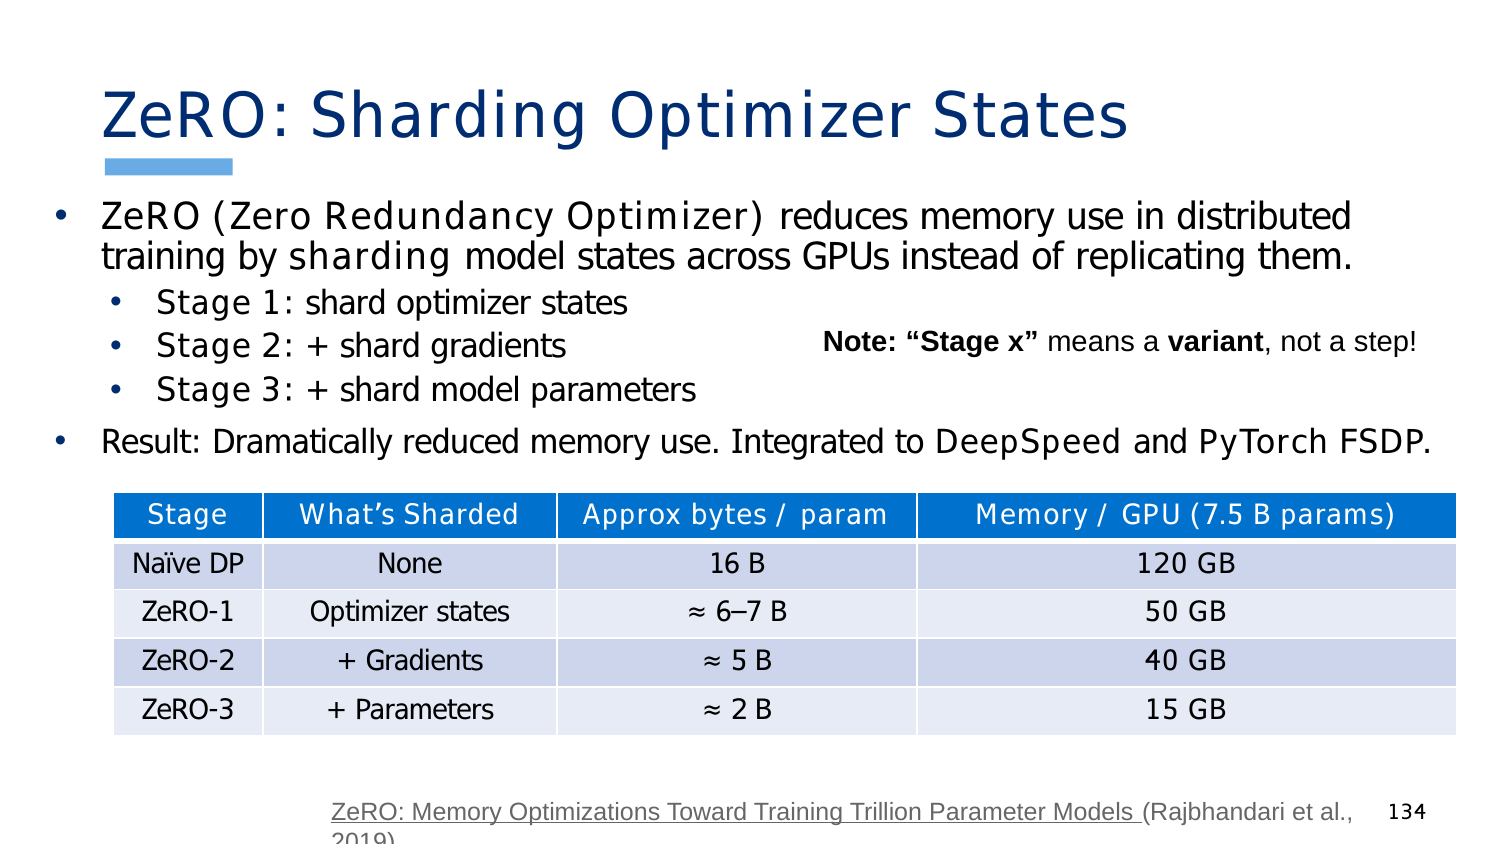

# ZeRO: Sharding Optimizer States
ZeRO (Zero Redundancy Optimizer) reduces memory use in distributed training by sharding model states across GPUs instead of replicating them.
Stage 1: shard optimizer states
Stage 2: + shard gradients
Stage 3: + shard model parameters
Result: Dramatically reduced memory use. Integrated to DeepSpeed and PyTorch FSDP.
Note: “Stage x” means a variant, not a step!
| Stage | What’s Sharded | Approx bytes / param | Memory / GPU (7.5 B params) |
| --- | --- | --- | --- |
| Naïve DP | None | 16 B | 120 GB |
| ZeRO-1 | Optimizer states | ≈ 6–7 B | 50 GB |
| ZeRO-2 | + Gradients | ≈ 5 B | 40 GB |
| ZeRO-3 | + Parameters | ≈ 2 B | 15 GB |
ZeRO: Memory Optimizations Toward Training Trillion Parameter Models (Rajbhandari et al., 2019)